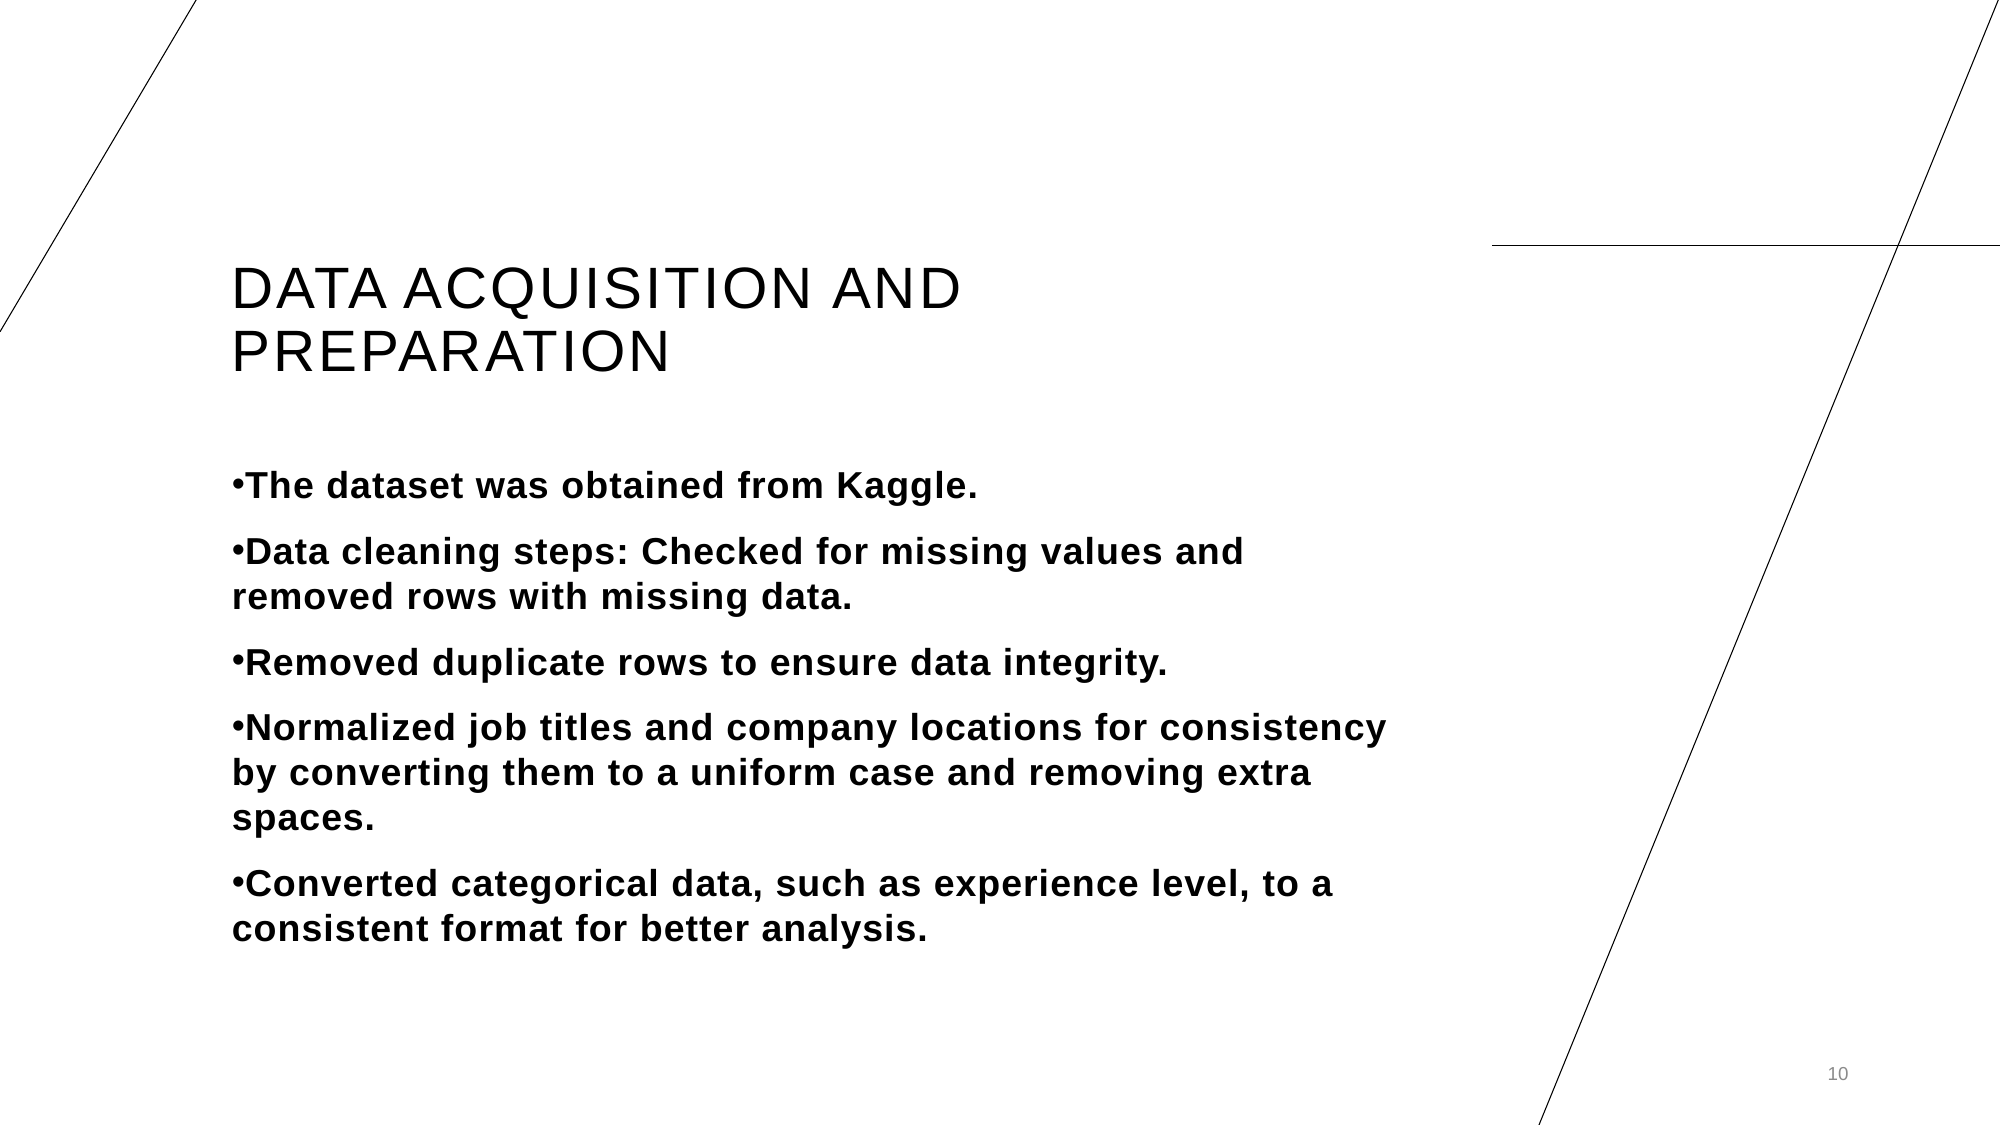

# Data Acquisition and Preparation
The dataset was obtained from Kaggle.
Data cleaning steps: Checked for missing values and removed rows with missing data.
Removed duplicate rows to ensure data integrity.
Normalized job titles and company locations for consistency by converting them to a uniform case and removing extra spaces.
Converted categorical data, such as experience level, to a consistent format for better analysis.

10